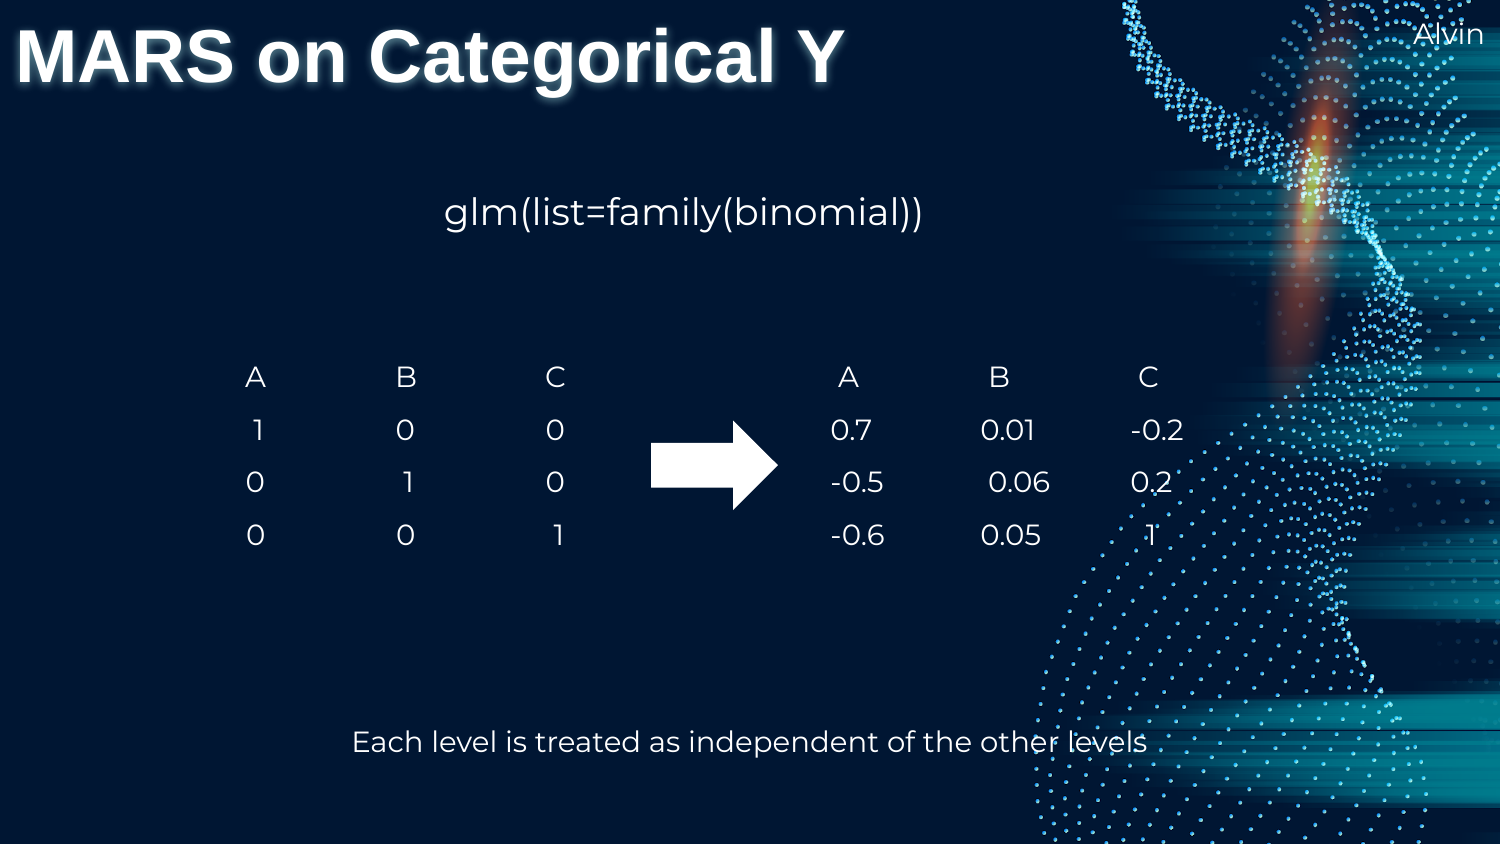

MARS on Categorical Y
Alvin
glm(list=family(binomial))
A	B	C
 1	0	0
0	 1	0
0	0	 1
 A	 B	 C
0.7	0.01	-0.2
-0.5	 0.06	0.2
-0.6	0.05 	  1

Each level is treated as independent of the other levels